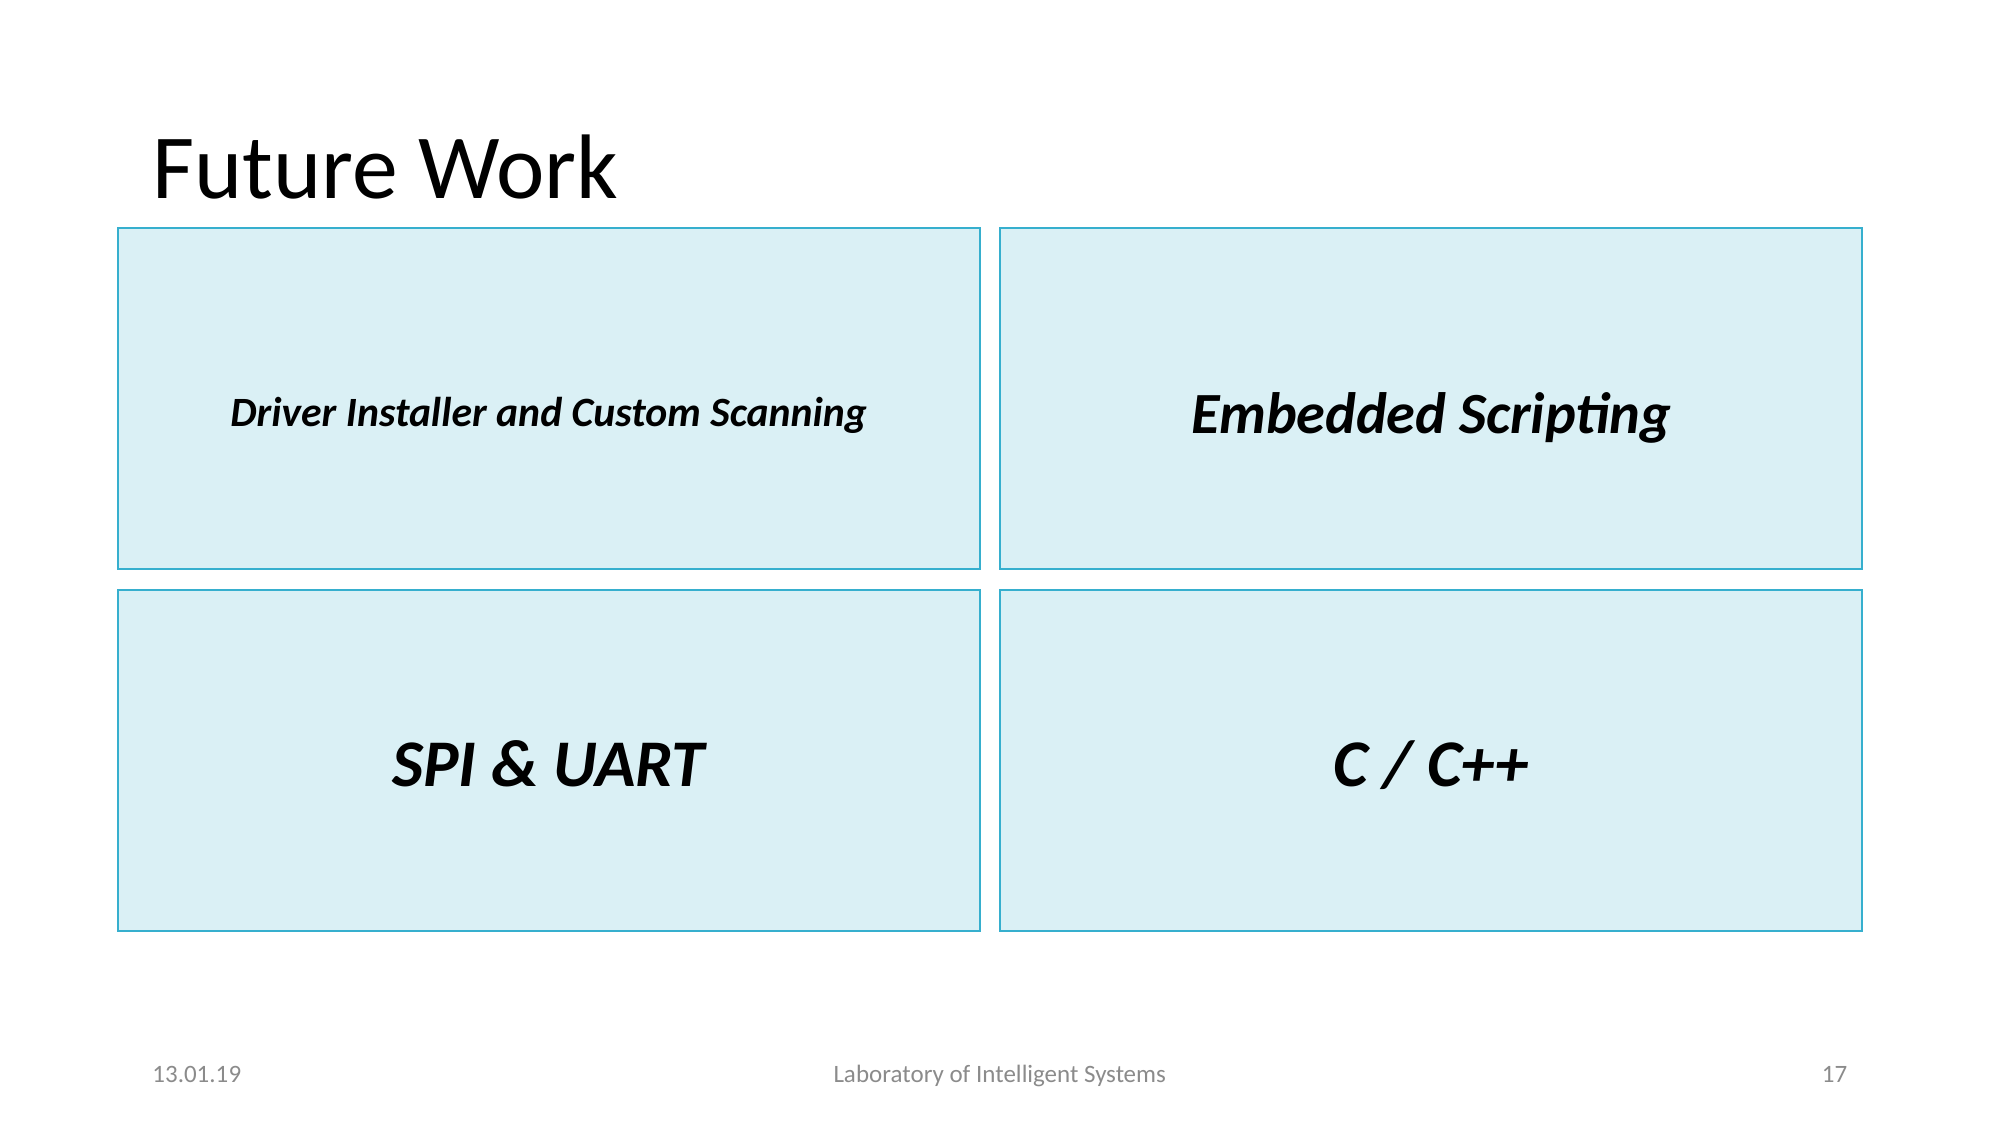

# Future Work

Embedded Scripting
Driver Installer and Custom Scanning

SPI & UART
C / C++
13.01.19
Laboratory of Intelligent Systems
17